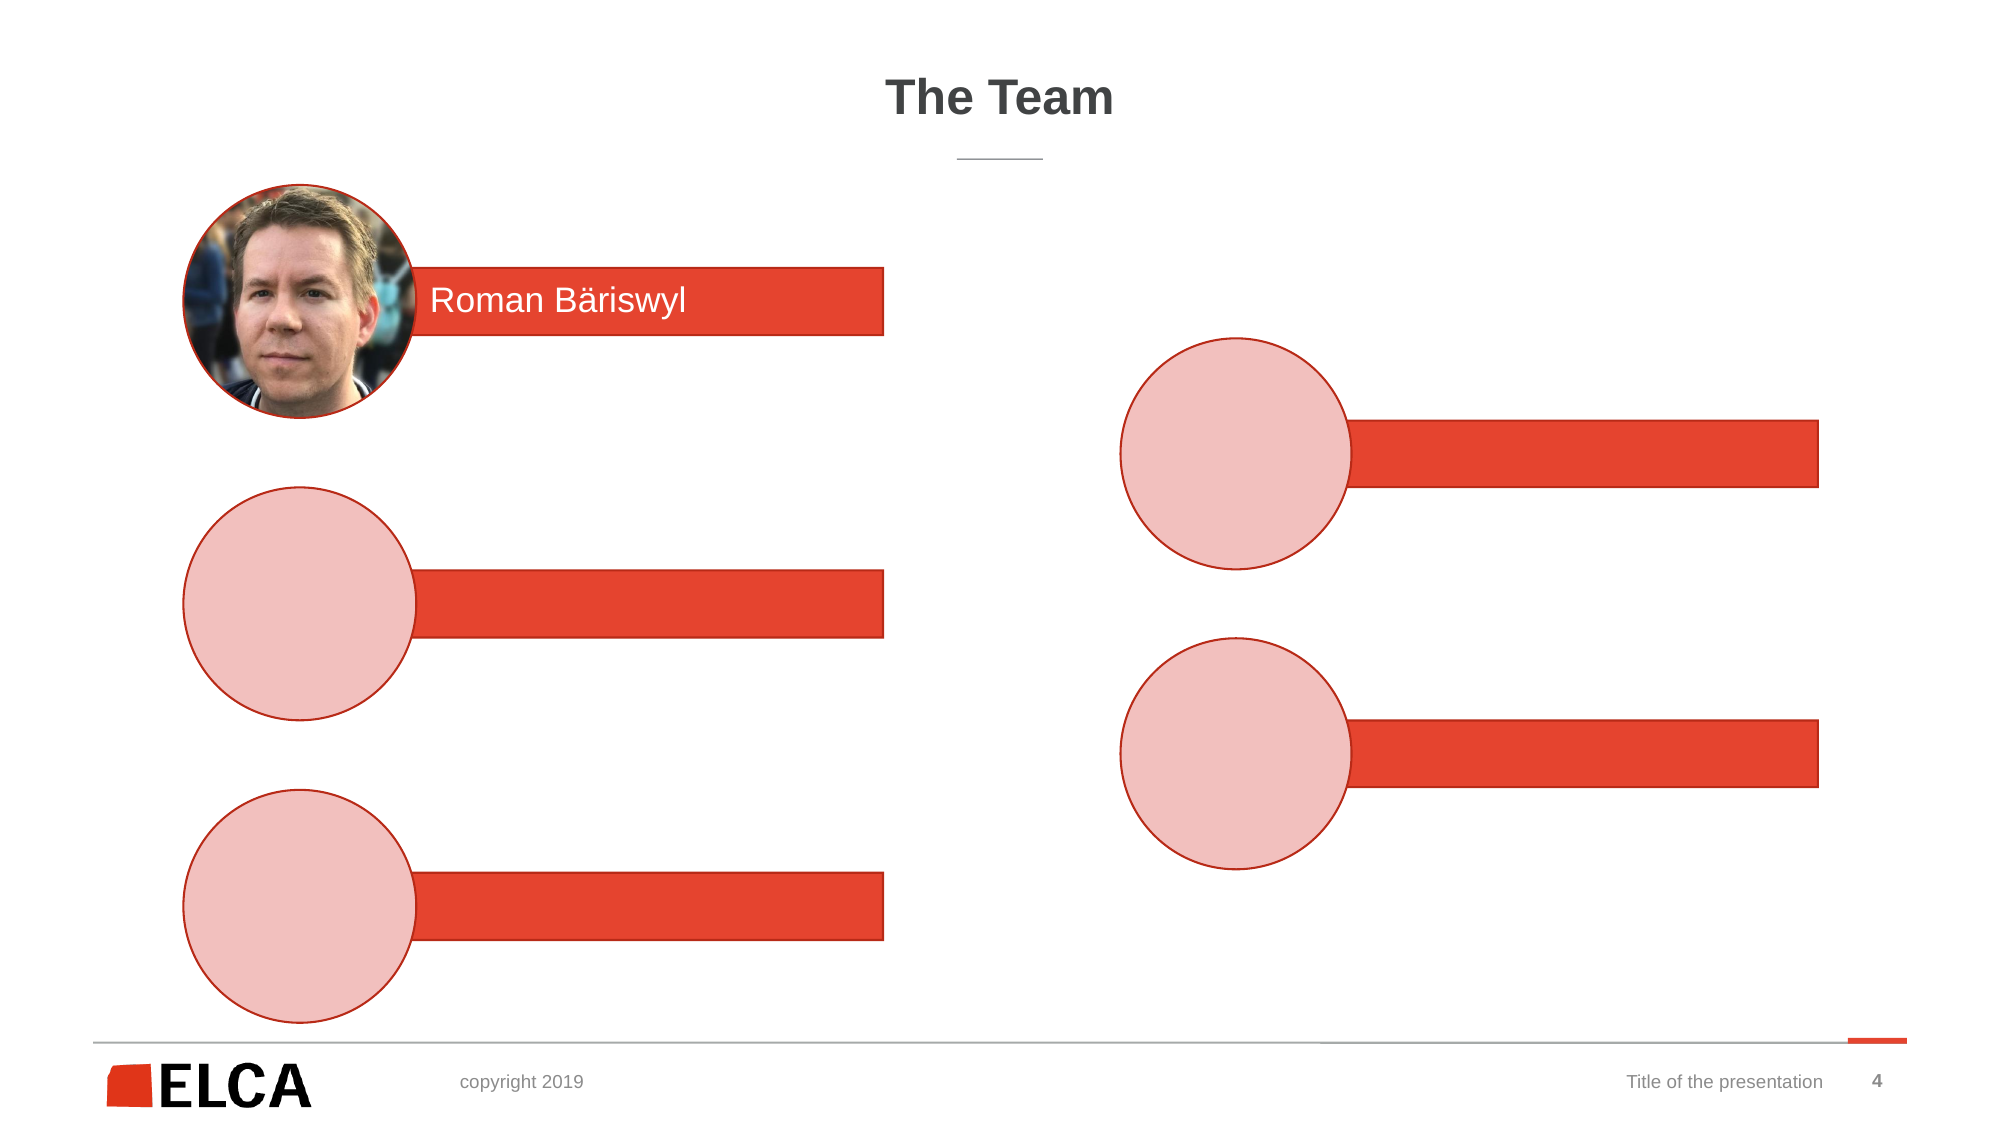

# The Team
Roman Bäriswyl

Title of the presentation
4